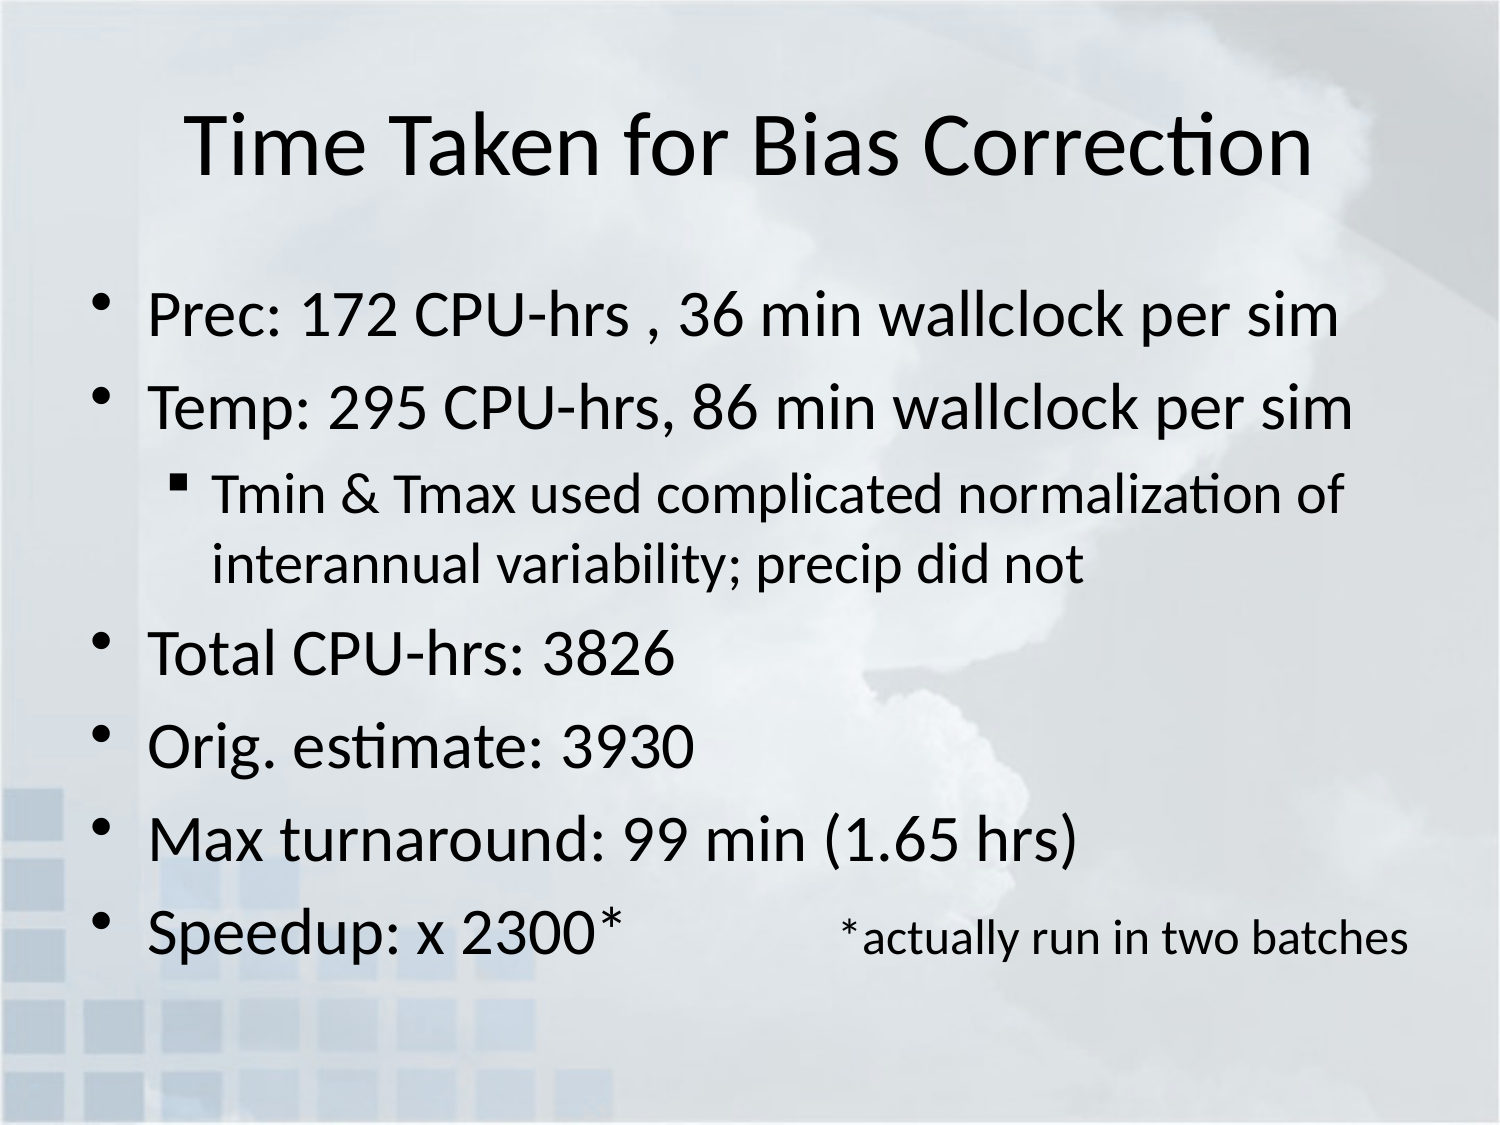

# Time Taken for Bias Correction
Prec: 172 CPU-hrs , 36 min wallclock per sim
Temp: 295 CPU-hrs, 86 min wallclock per sim
Tmin & Tmax used complicated normalization of interannual variability; precip did not
Total CPU-hrs: 3826
Orig. estimate: 3930
Max turnaround: 99 min (1.65 hrs)
Speedup: x 2300*	      *actually run in two batches